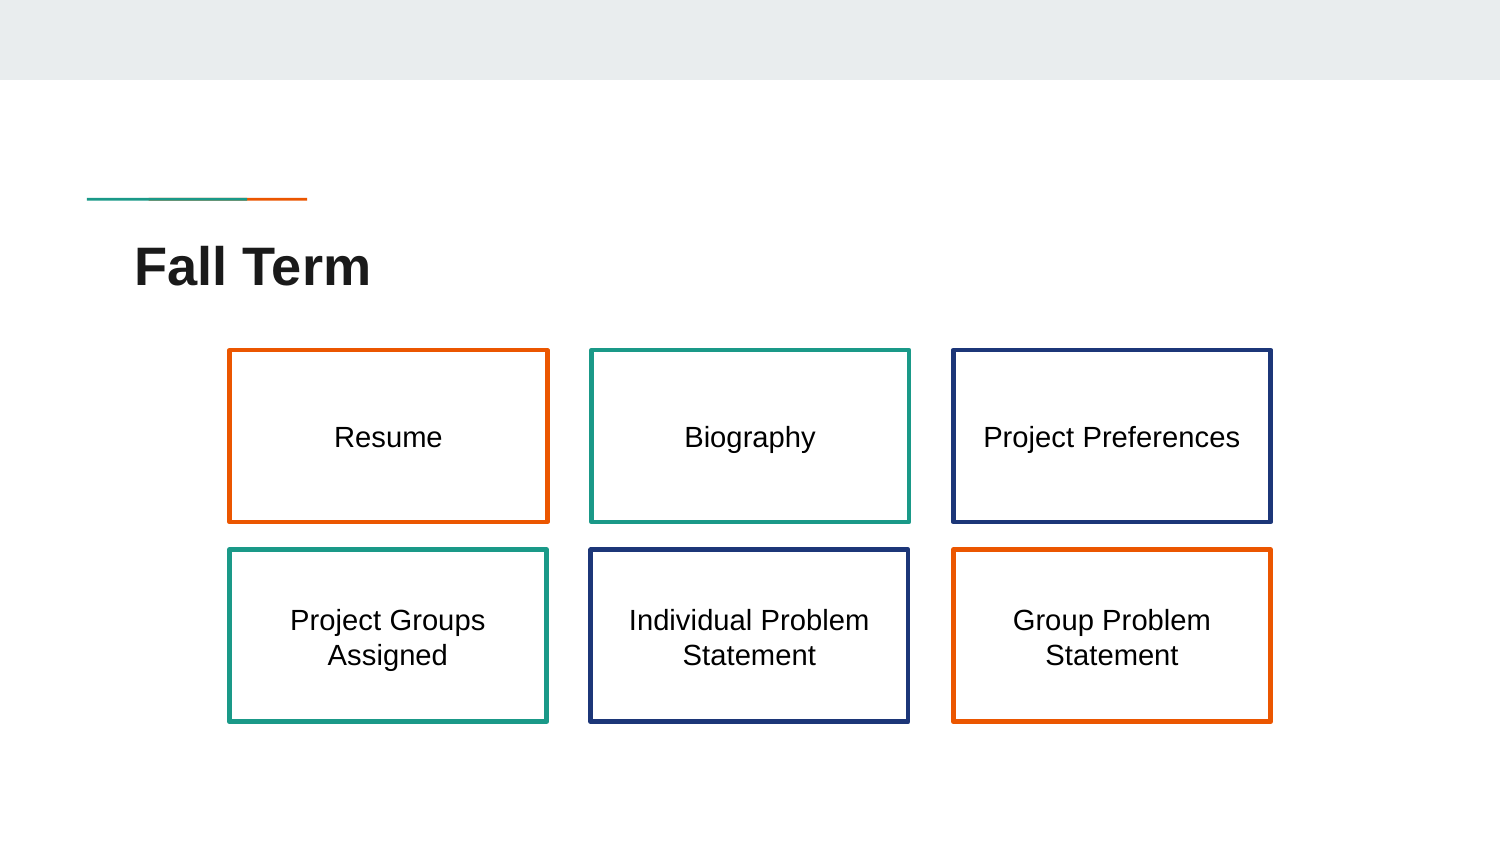

# Fall Term
Biography
Resume
Project Preferences
Project Groups Assigned
Individual Problem Statement
Group Problem Statement